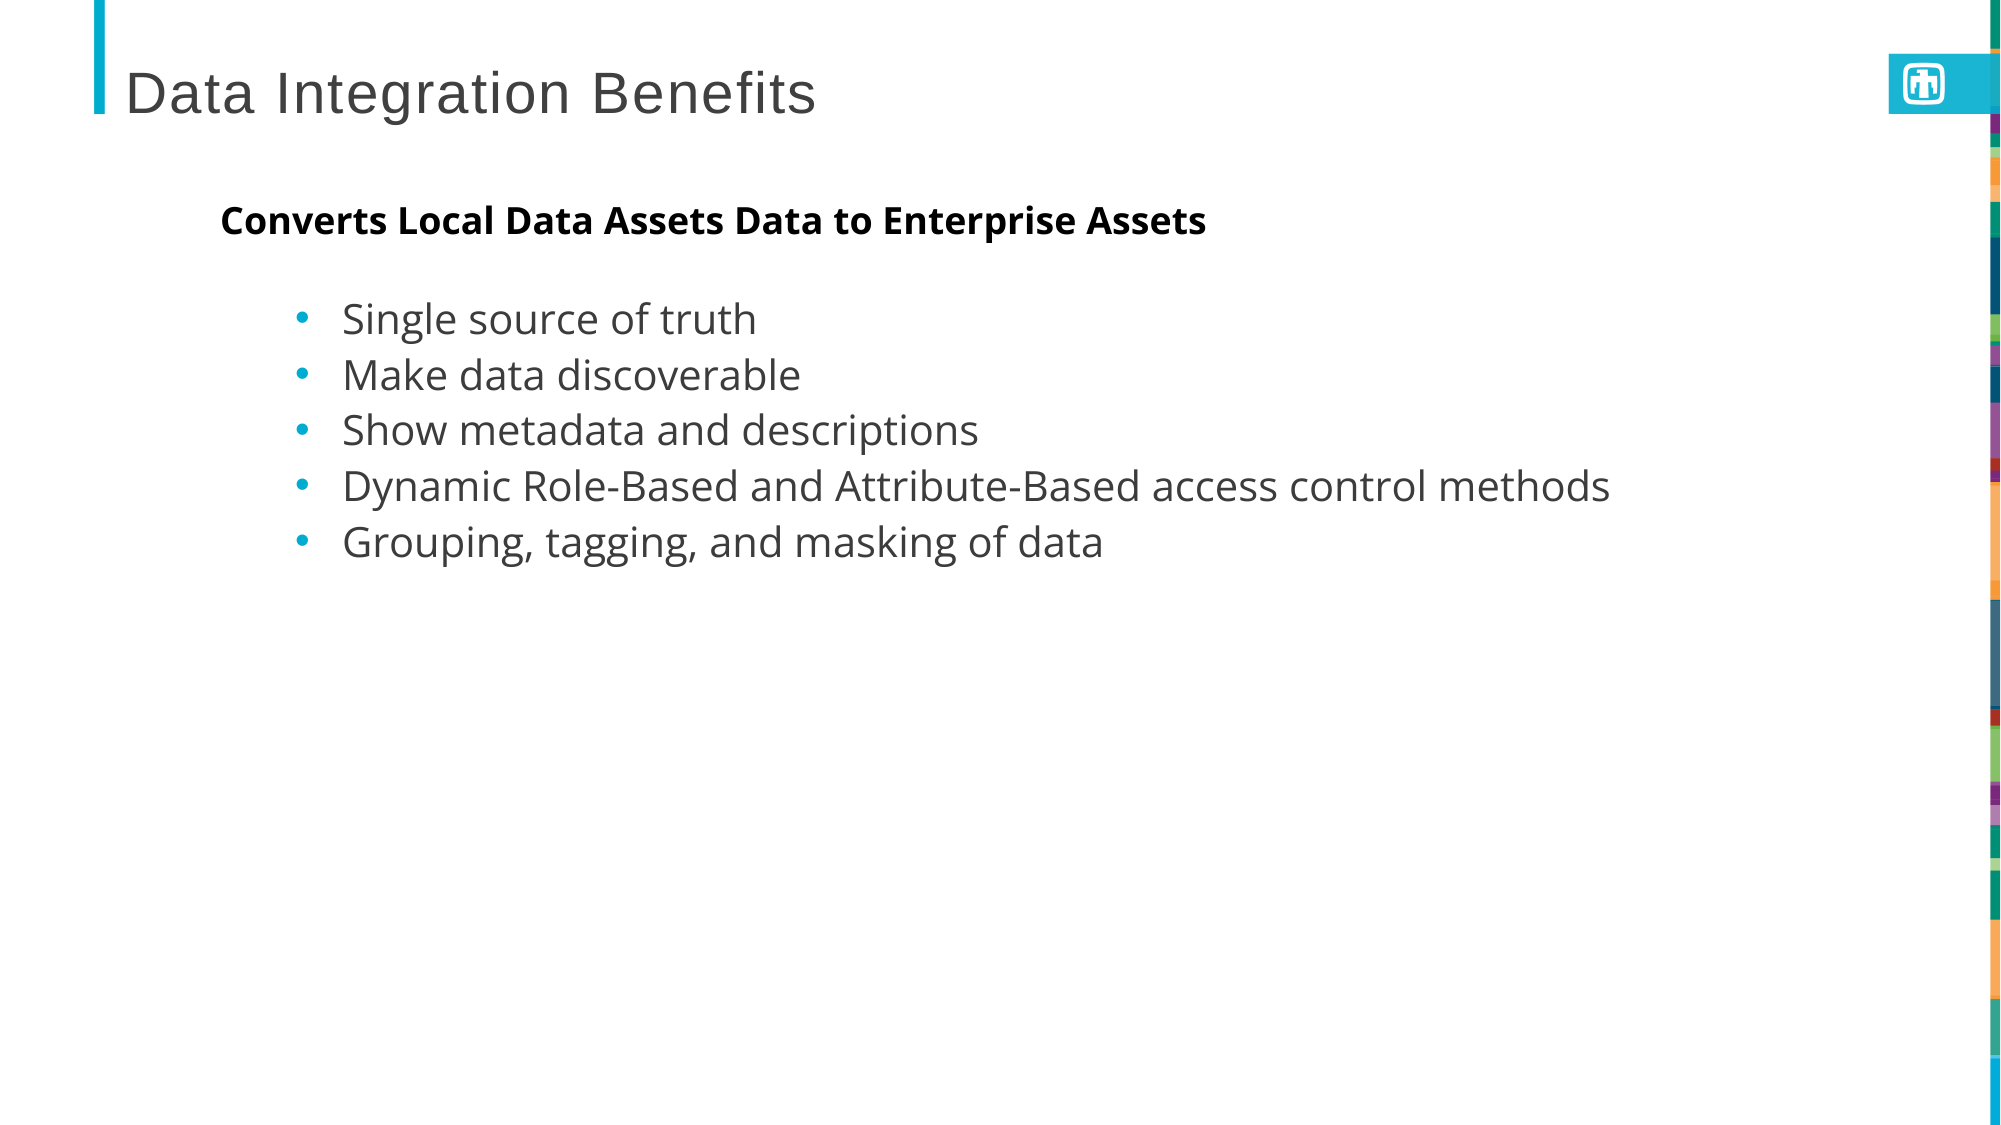

# Data Integration Benefits
Converts Local Data Assets Data to Enterprise Assets

Single source of truth
Make data discoverable
Show metadata and descriptions
Dynamic Role-Based and Attribute-Based access control methods
Grouping, tagging, and masking of data